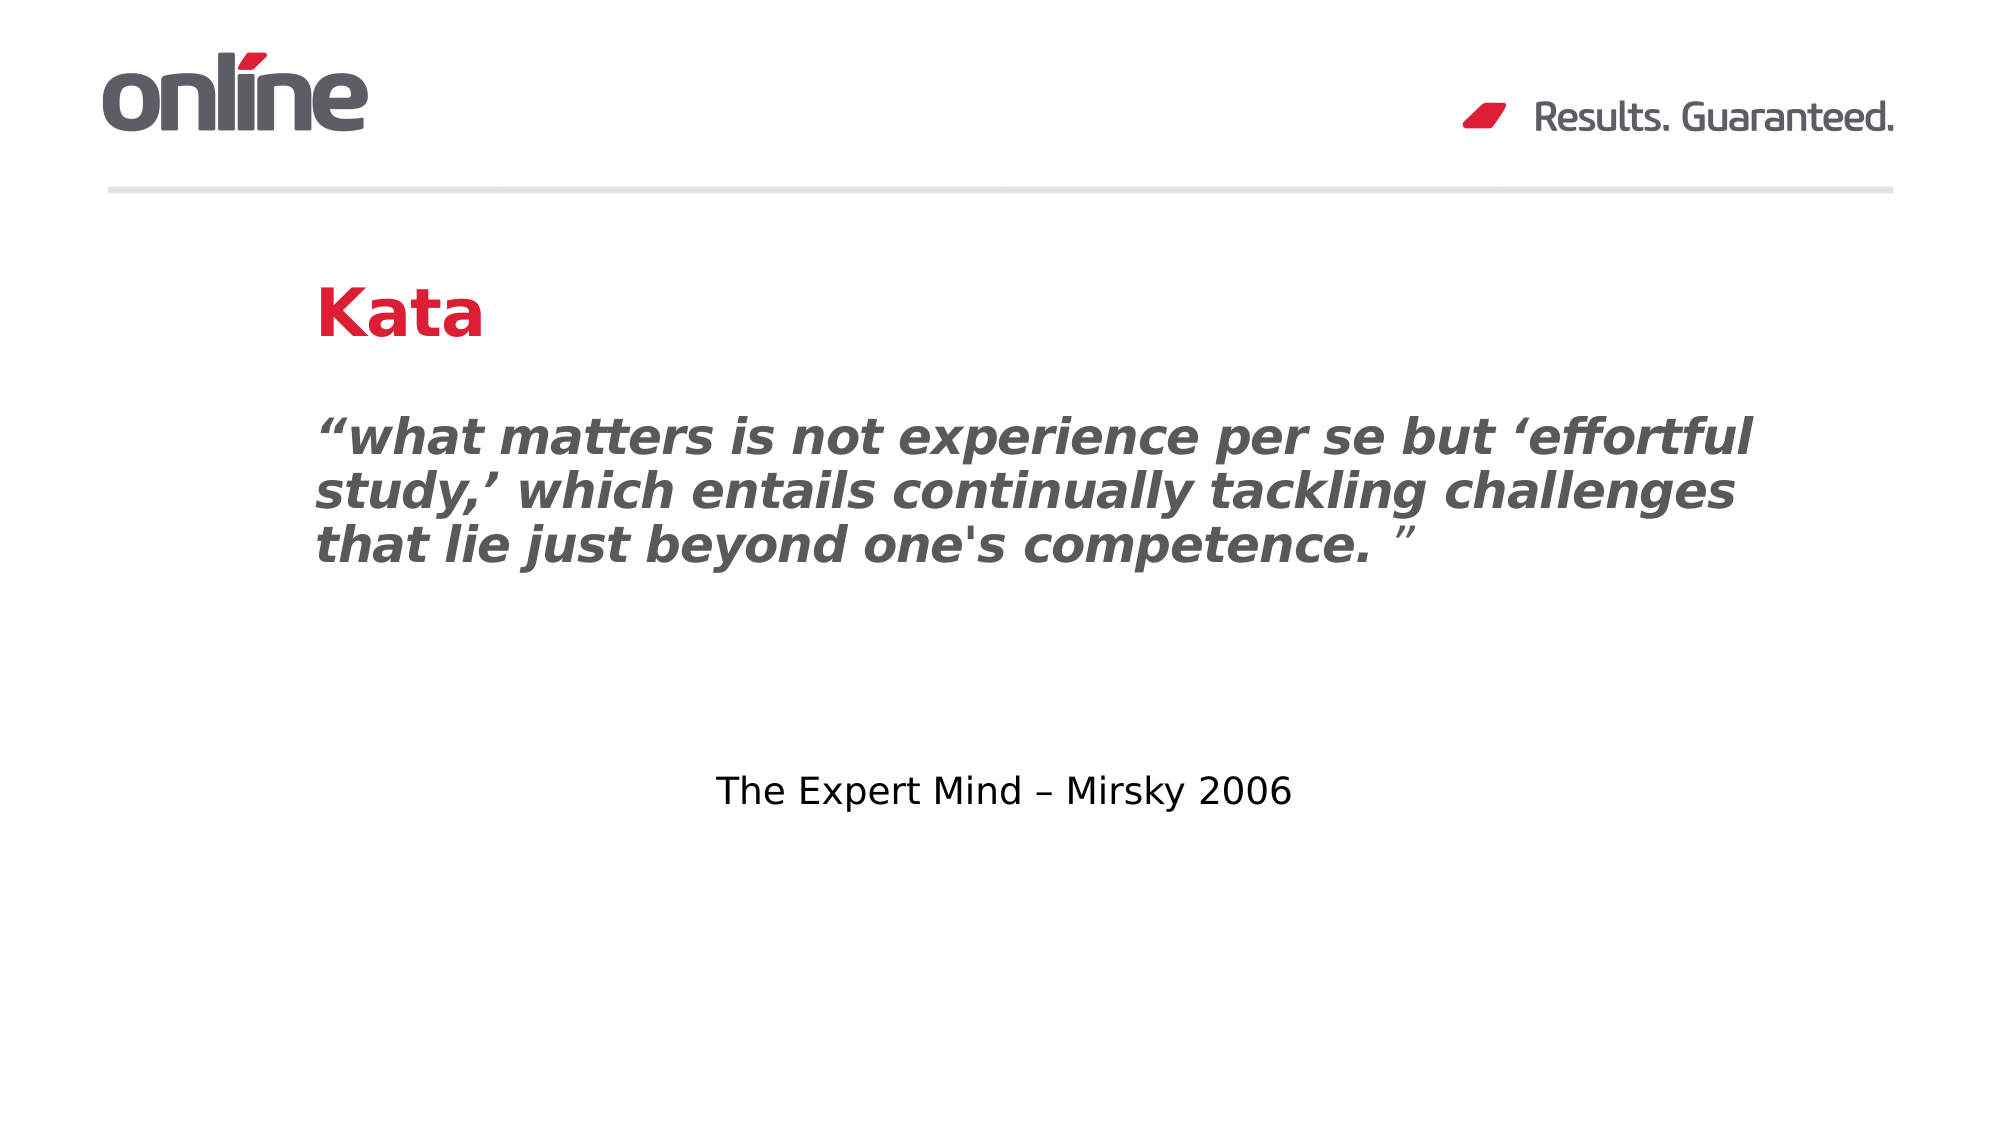

# Kata
“what matters is not experience per se but ‘effortful study,’ which entails continually tackling challenges that lie just beyond one's competence. ”

The Expert Mind – Mirsky 2006